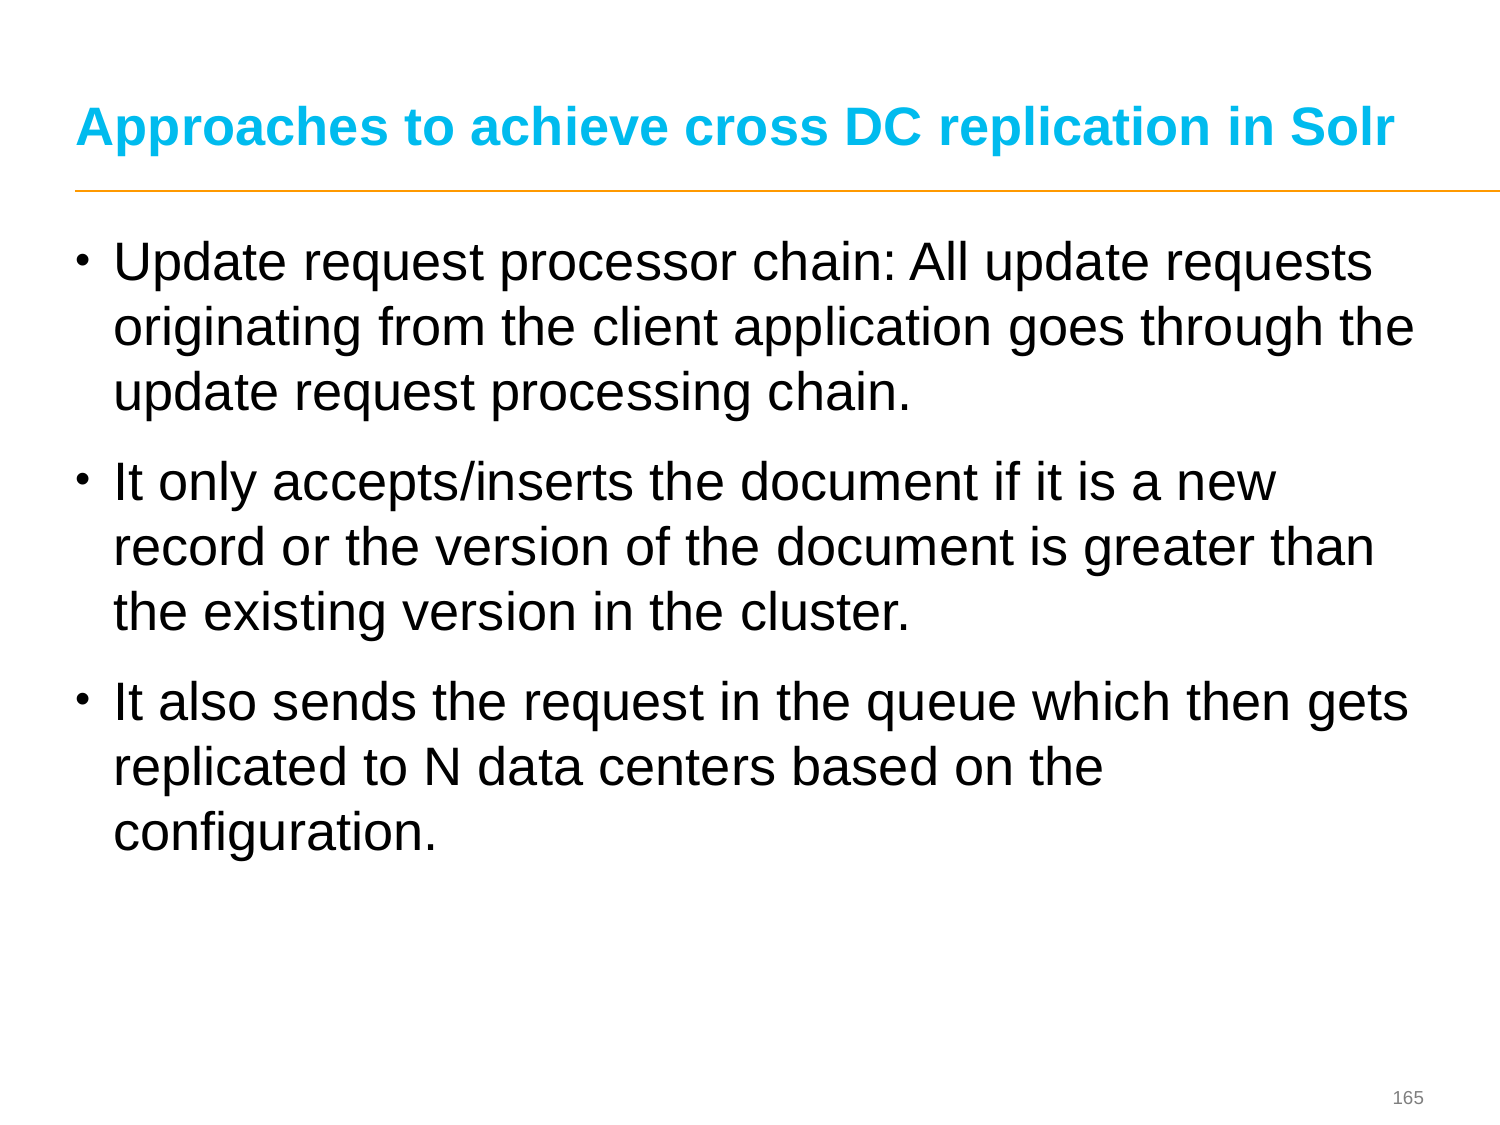

# Approaches to achieve cross DC replication in Solr
Update request processor chain: All update requests originating from the client application goes through the update request processing chain.
It only accepts/inserts the document if it is a new record or the version of the document is greater than the existing version in the cluster.
It also sends the request in the queue which then gets replicated to N data centers based on the configuration.